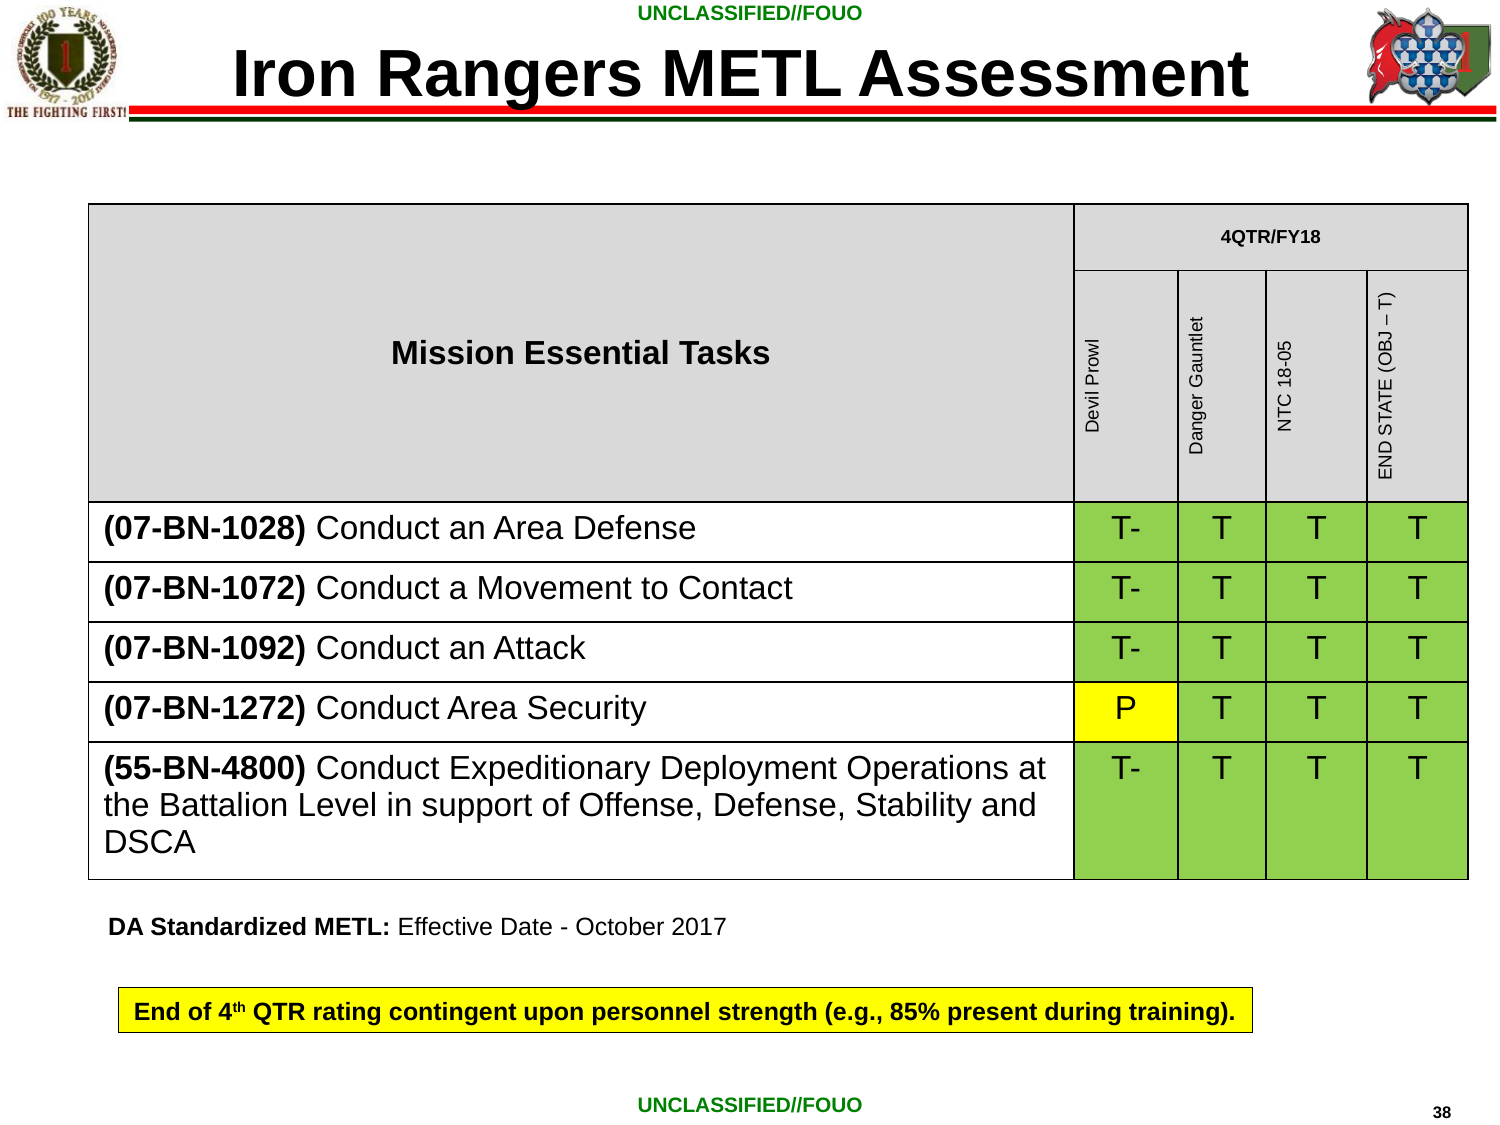

Iron Rangers METL Assessment
| Mission Essential Tasks | 4QTR/FY18 |  |  |  |
| --- | --- | --- | --- | --- |
|  | Devil Prowl | Danger Gauntlet | NTC 18-05 | END STATE (OBJ – T) |
| (07-BN-1028) Conduct an Area Defense | T- | T | T | T |
| (07-BN-1072) Conduct a Movement to Contact | T- | T | T | T |
| (07-BN-1092) Conduct an Attack | T- | T | T | T |
| (07-BN-1272) Conduct Area Security | P | T | T | T |
| (55-BN-4800) Conduct Expeditionary Deployment Operations at the Battalion Level in support of Offense, Defense, Stability and DSCA | T- | T | T | T |
DA Standardized METL: Effective Date - October 2017
End of 4th QTR rating contingent upon personnel strength (e.g., 85% present during training).